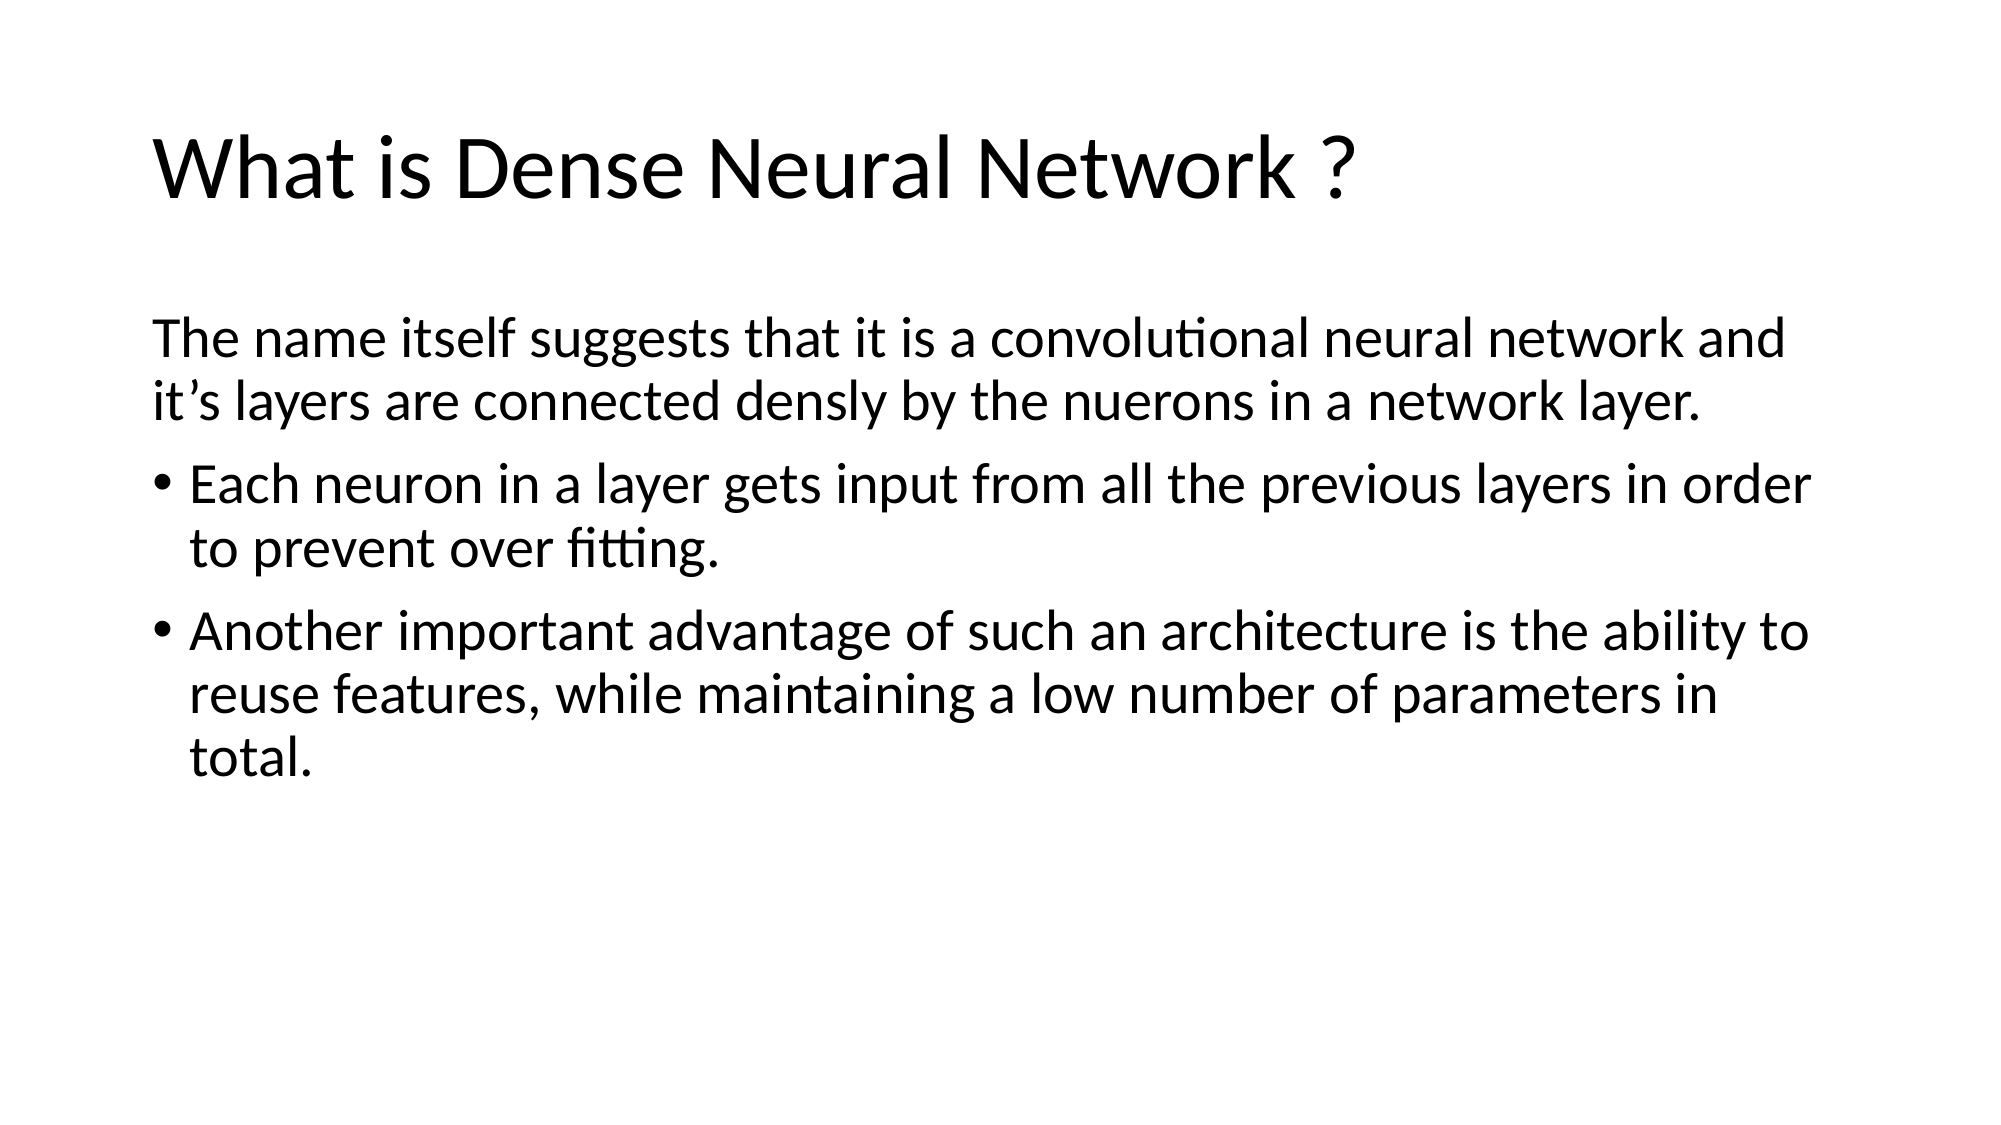

# What is Dense Neural Network ?
The name itself suggests that it is a convolutional neural network and  it’s layers are connected densly by the nuerons in a network layer.
Each neuron in a layer gets input from all the previous layers in order to prevent over fitting.
Another important advantage of such an architecture is the ability to reuse features, while maintaining a low number of parameters in total.